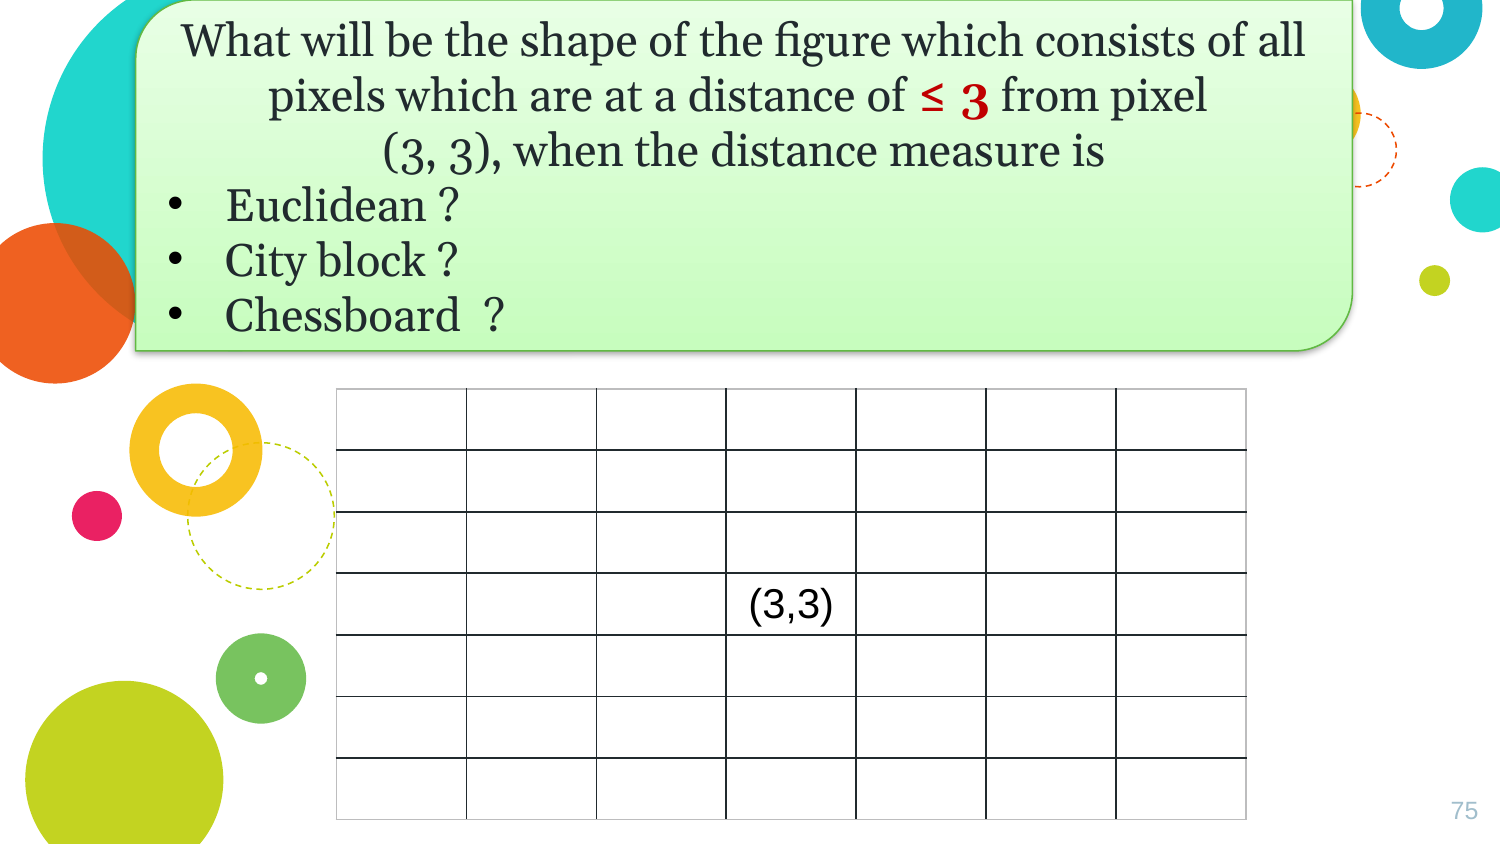

What will be the shape of the figure which consists of all pixels which are at a distance of ≤ 3 from pixel
(3, 3), when the distance measure is
Euclidean ?
City block ?
Chessboard  ?
|  |  |  |  |  |  |  |
| --- | --- | --- | --- | --- | --- | --- |
|  |  |  |  |  |  |  |
|  |  |  |  |  |  |  |
|  |  |  | (3,3) |  |  |  |
|  |  |  |  |  |  |  |
|  |  |  |  |  |  |  |
|  |  |  |  |  |  |  |
75